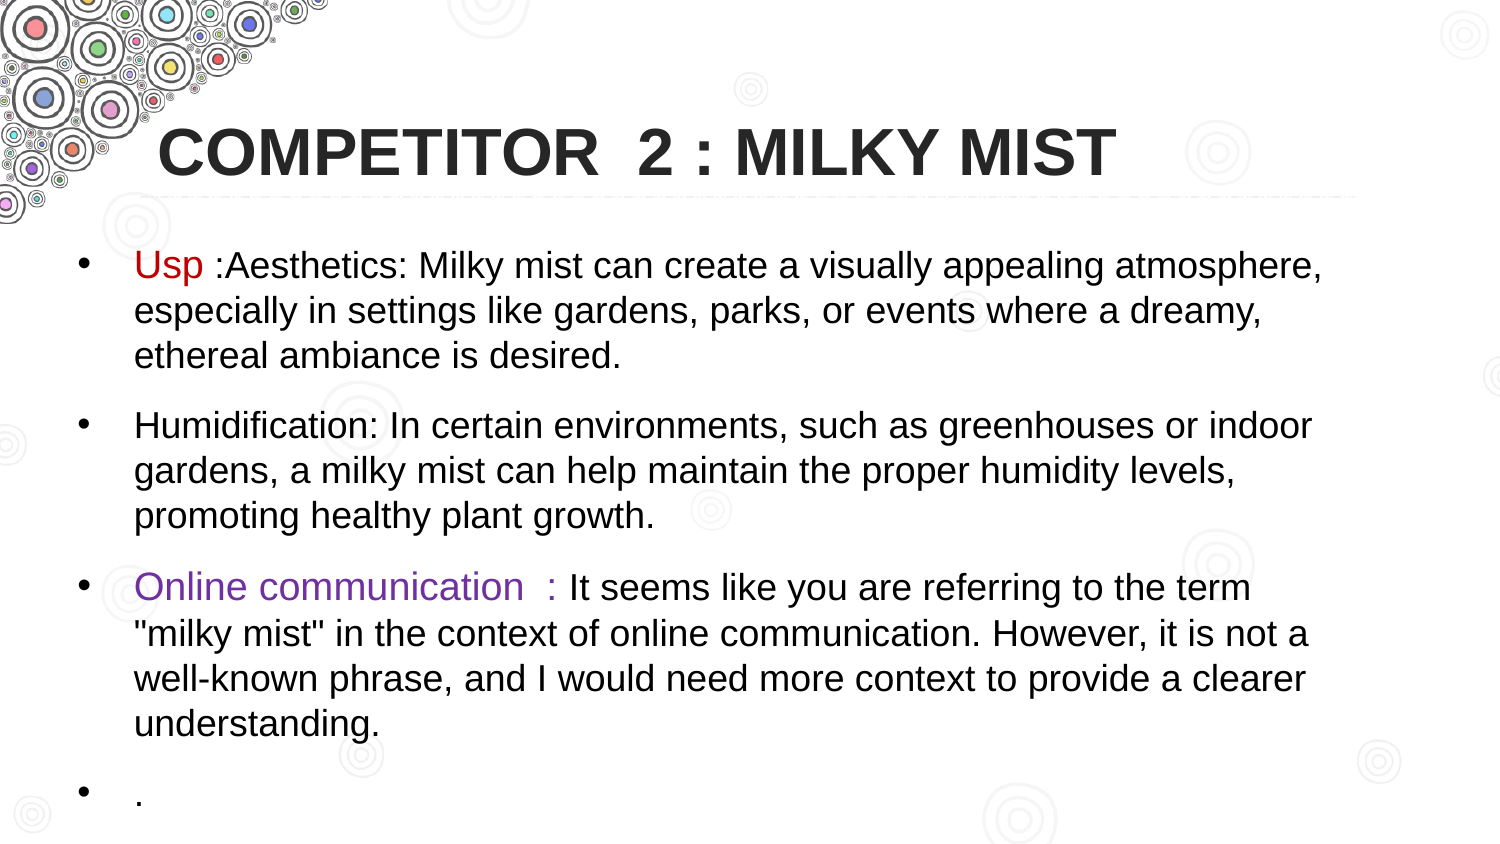

# Competitor  2 : milky mist
Usp :Aesthetics: Milky mist can create a visually appealing atmosphere, especially in settings like gardens, parks, or events where a dreamy, ethereal ambiance is desired.
Humidification: In certain environments, such as greenhouses or indoor gardens, a milky mist can help maintain the proper humidity levels, promoting healthy plant growth.
Online communication  : It seems like you are referring to the term "milky mist" in the context of online communication. However, it is not a well-known phrase, and I would need more context to provide a clearer understanding.
.